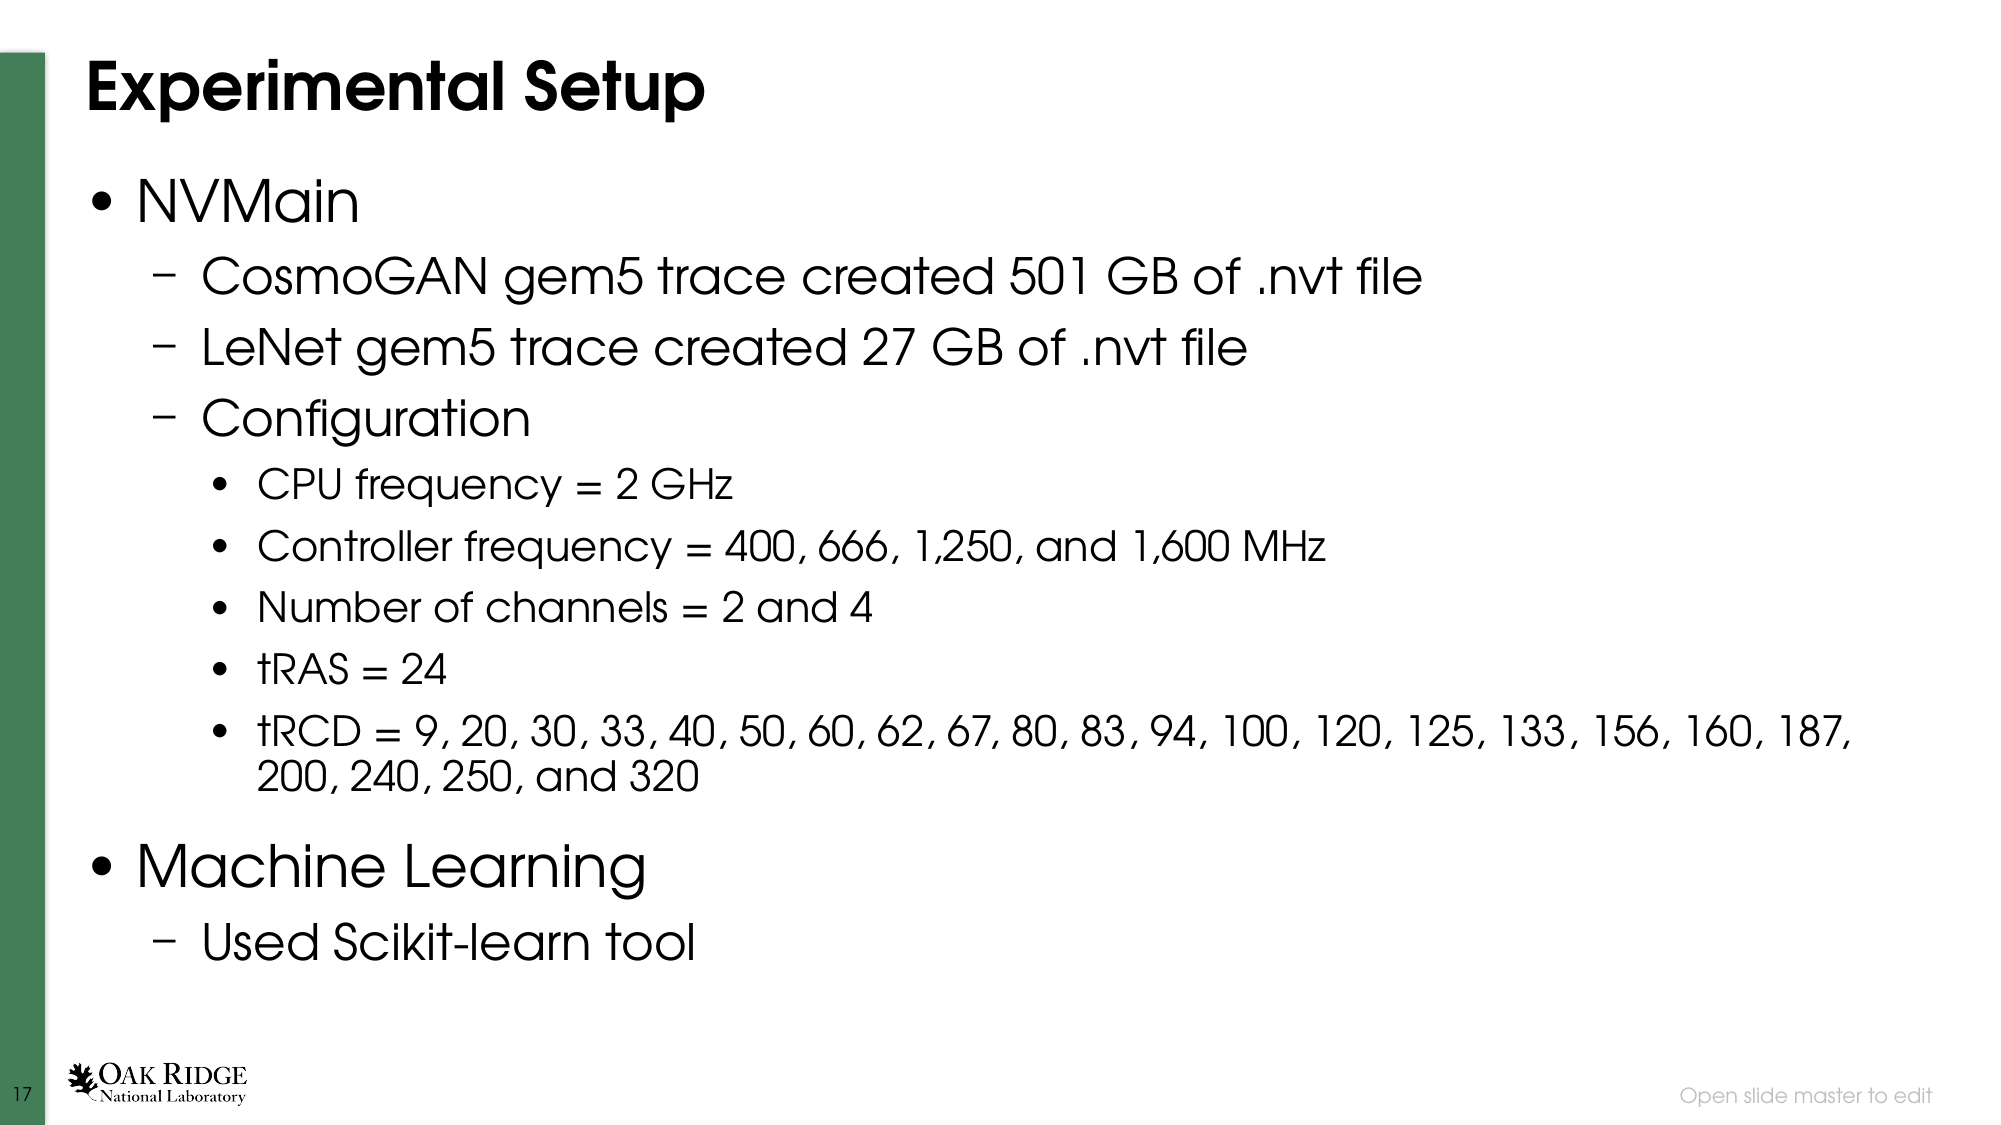

# Experimental Setup
NVMain
CosmoGAN gem5 trace created 501 GB of .nvt file
LeNet gem5 trace created 27 GB of .nvt file
Configuration
CPU frequency = 2 GHz
Controller frequency = 400, 666, 1,250, and 1,600 MHz
Number of channels = 2 and 4
tRAS = 24
tRCD = 9, 20, 30, 33, 40, 50, 60, 62, 67, 80, 83, 94, 100, 120, 125, 133, 156, 160, 187, 200, 240, 250, and 320
Machine Learning
Used Scikit-learn tool